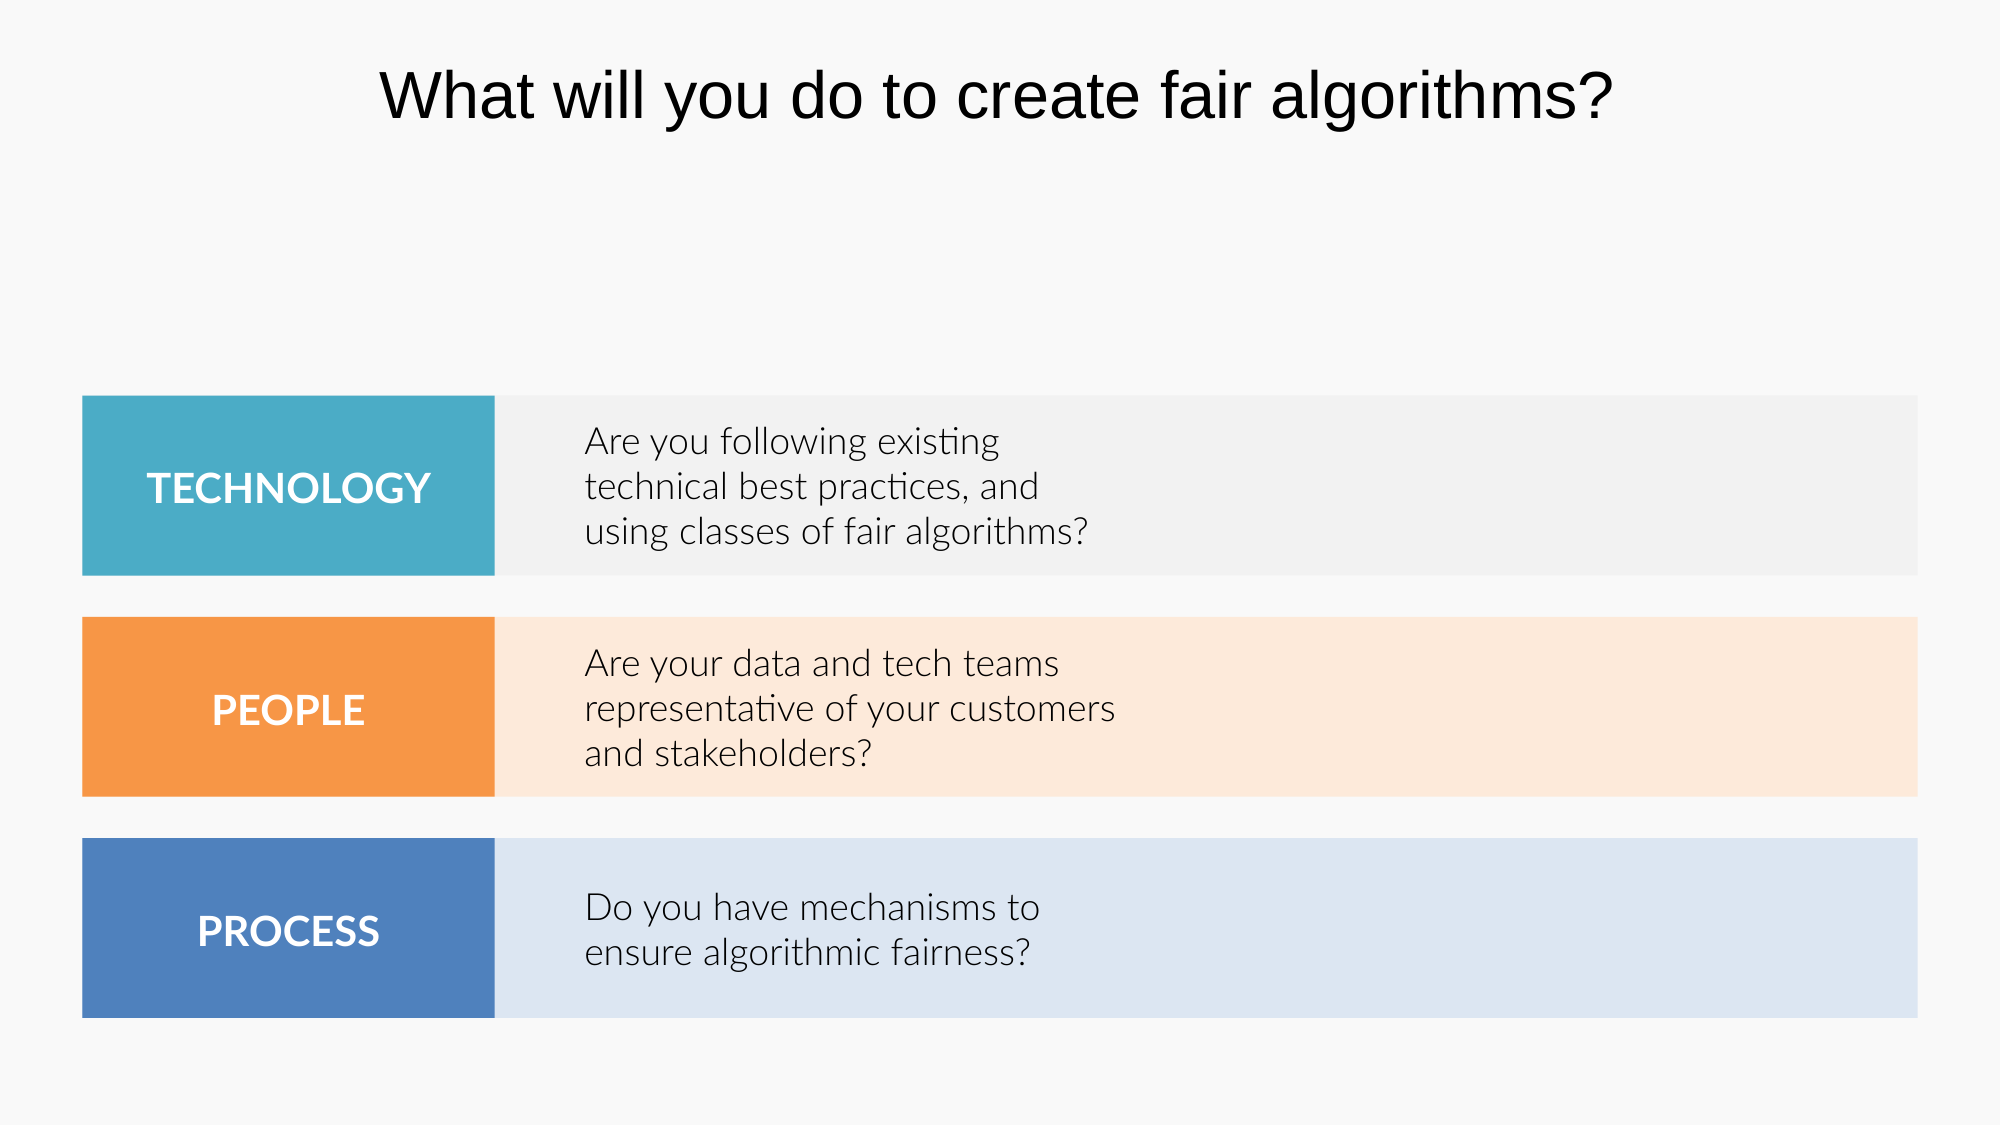

# What will you do to create fair algorithms?

TECHNOLOGY
Are you following existing technical best practices, and using classes of fair algorithms?

PEOPLE
Are your data and tech teams representative of your customers and stakeholders?

PROCESS
Do you have mechanisms to ensure algorithmic fairness?